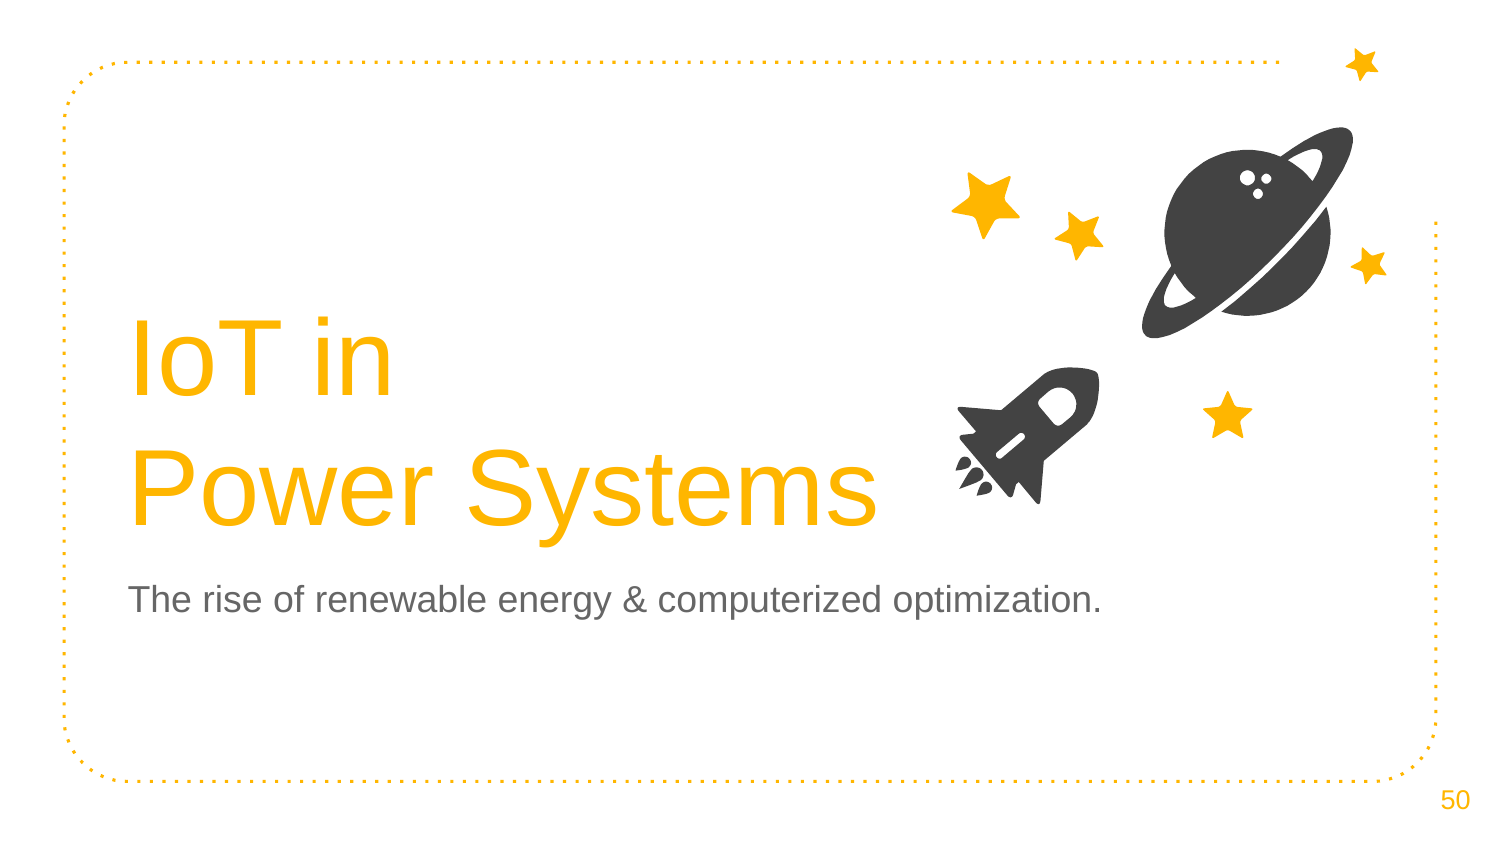

IoT in
Power Systems

The rise of renewable energy & computerized optimization.
50